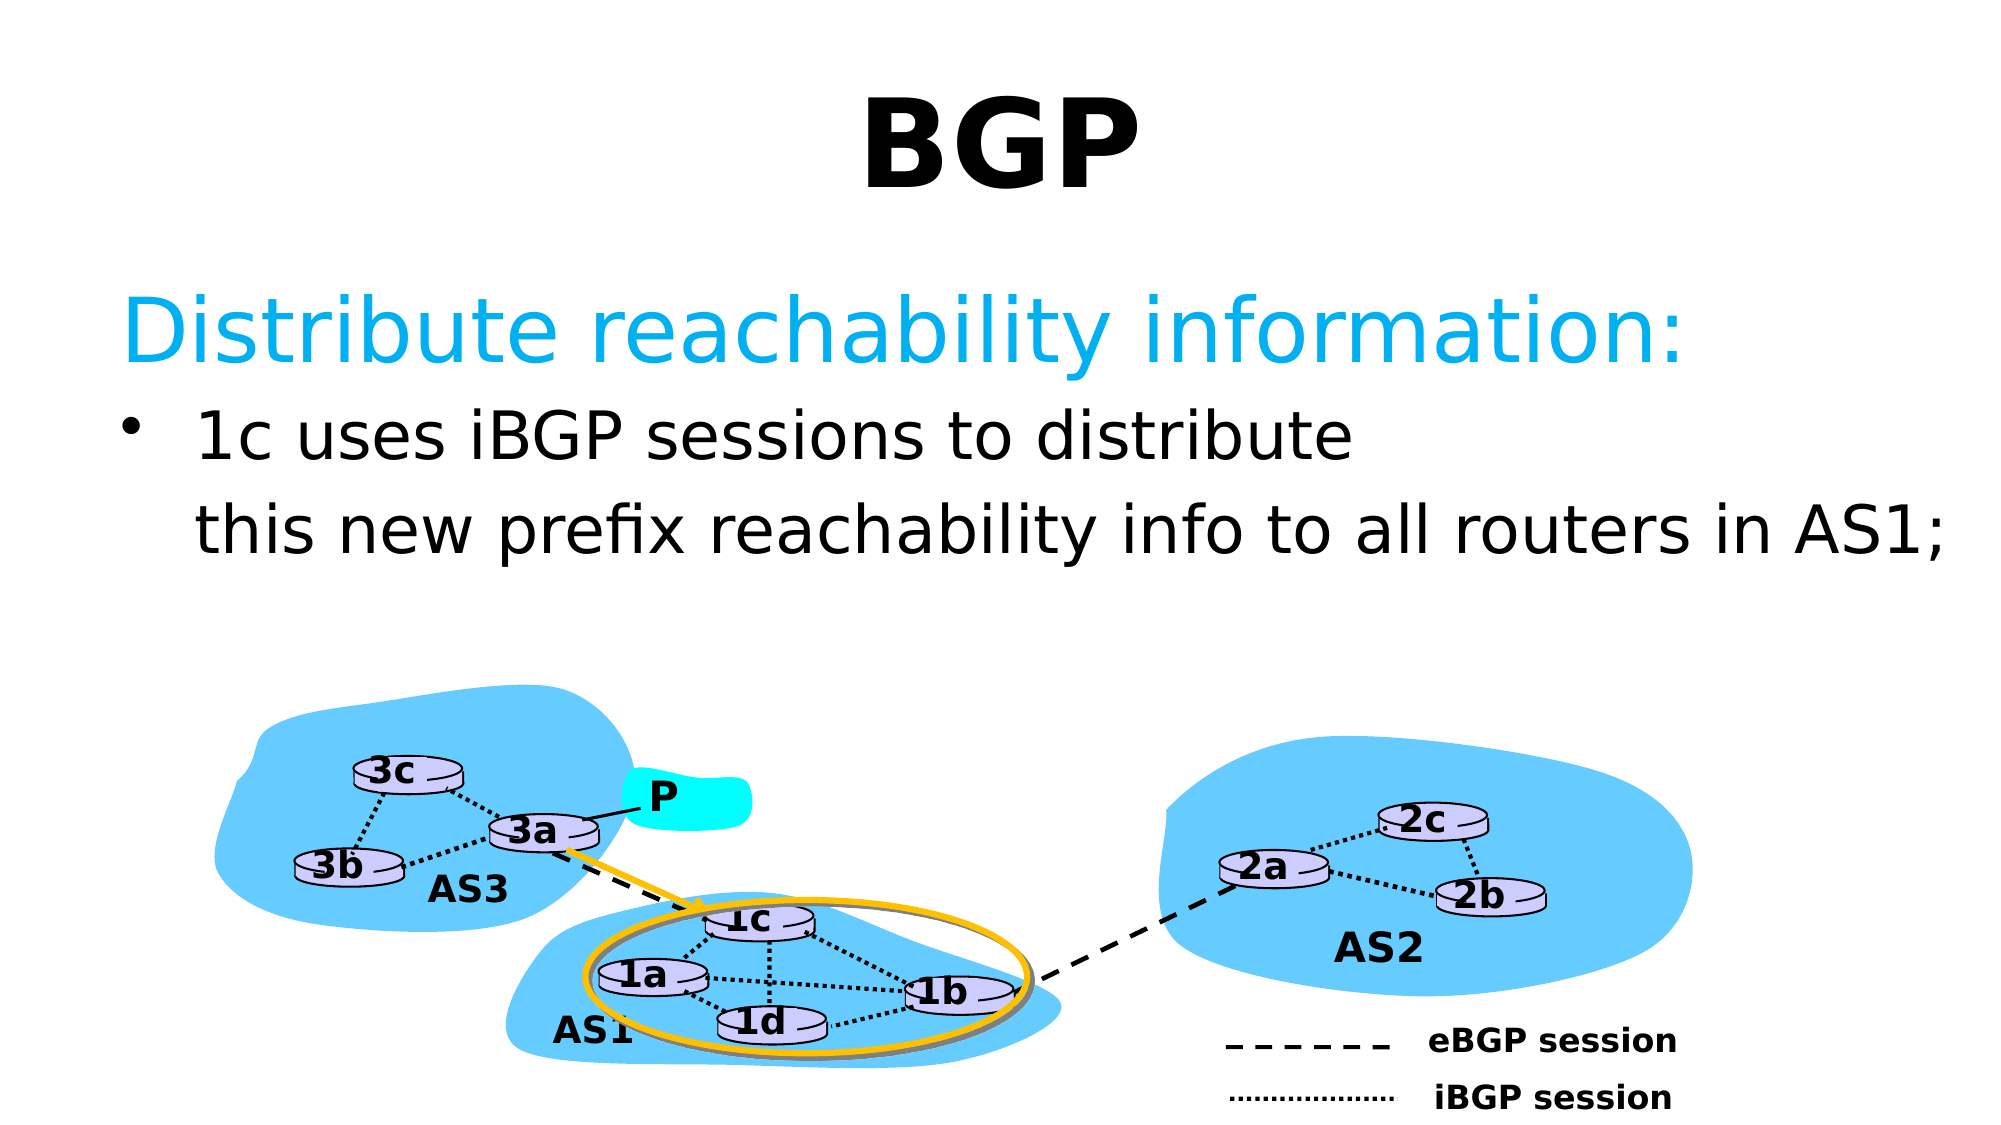

# BGP
Distribute reachability information:
1c uses iBGP sessions to distribute
	this new prefix reachability info to all routers in AS1;

3c

P

2c

3a

3b
2a

AS3
2b

1c

AS2

1a

1b

1d

AS1

eBGP session

iBGP session